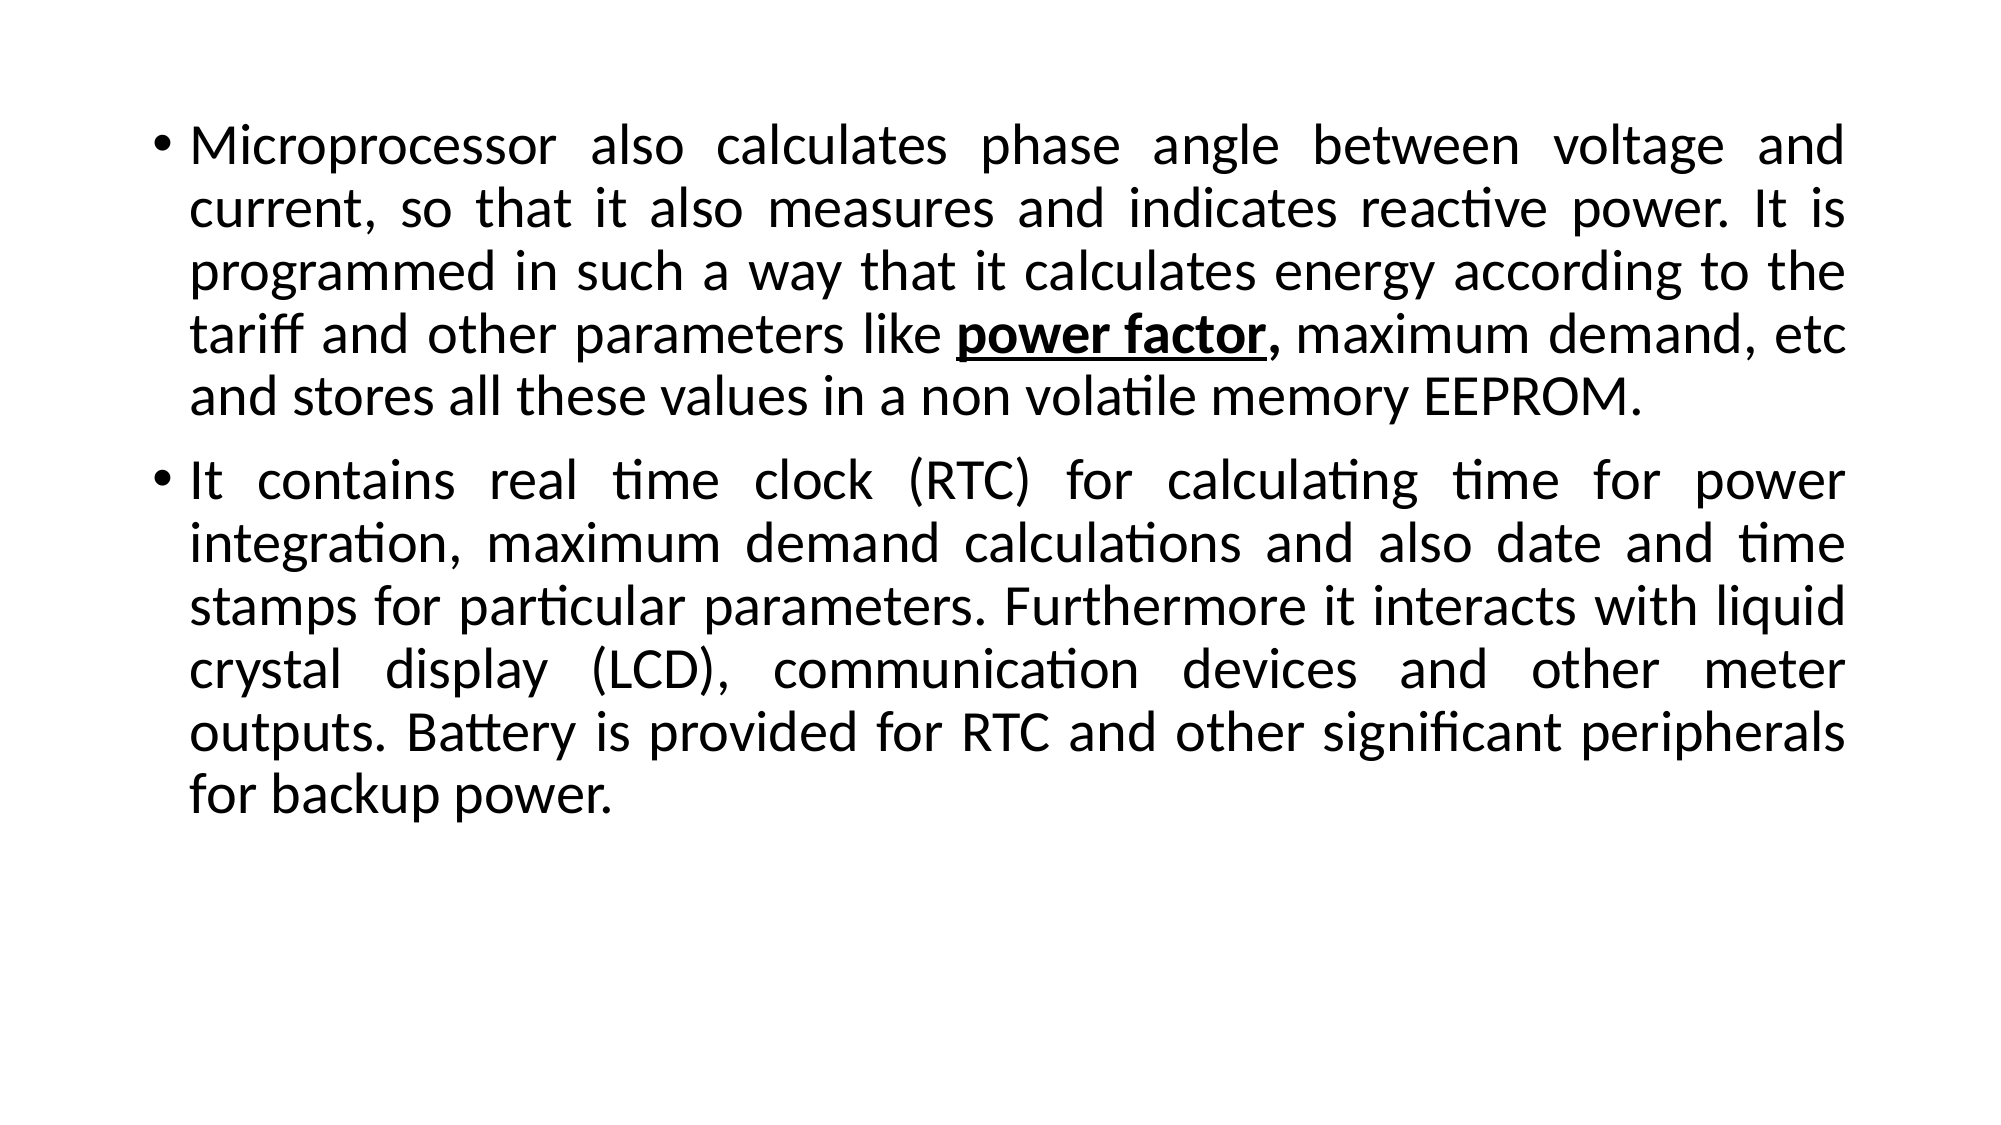

Microprocessor also calculates phase angle between voltage and current, so that it also measures and indicates reactive power. It is programmed in such a way that it calculates energy according to the tariff and other parameters like power factor, maximum demand, etc and stores all these values in a non volatile memory EEPROM.
It contains real time clock (RTC) for calculating time for power integration, maximum demand calculations and also date and time stamps for particular parameters. Furthermore it interacts with liquid crystal display (LCD), communication devices and other meter outputs. Battery is provided for RTC and other significant peripherals for backup power.